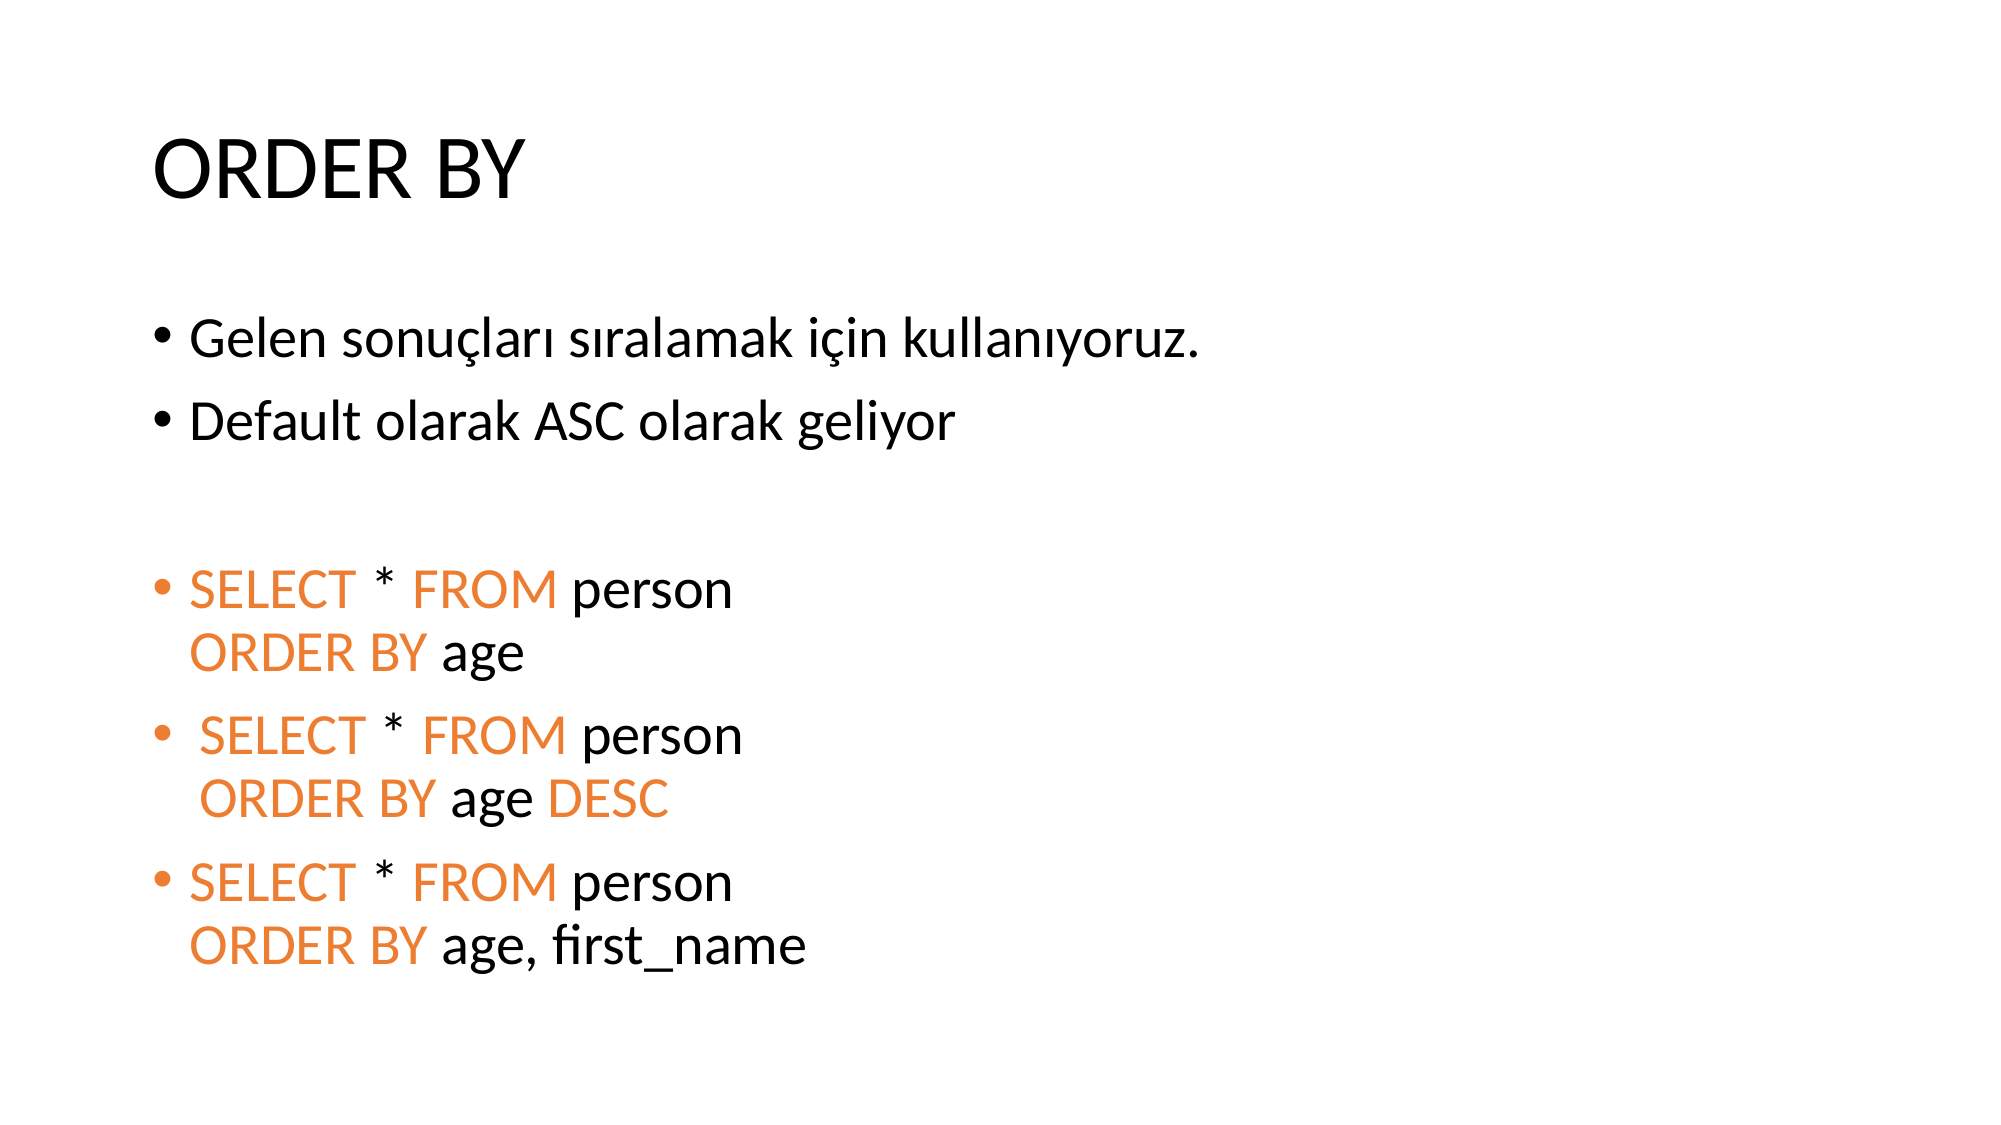

# ORDER BY
Gelen sonuçları sıralamak için kullanıyoruz.
Default olarak ASC olarak geliyor

SELECT * FROM person
ORDER BY age
SELECT * FROM person
ORDER BY age DESC
SELECT * FROM person
ORDER BY age, first_name